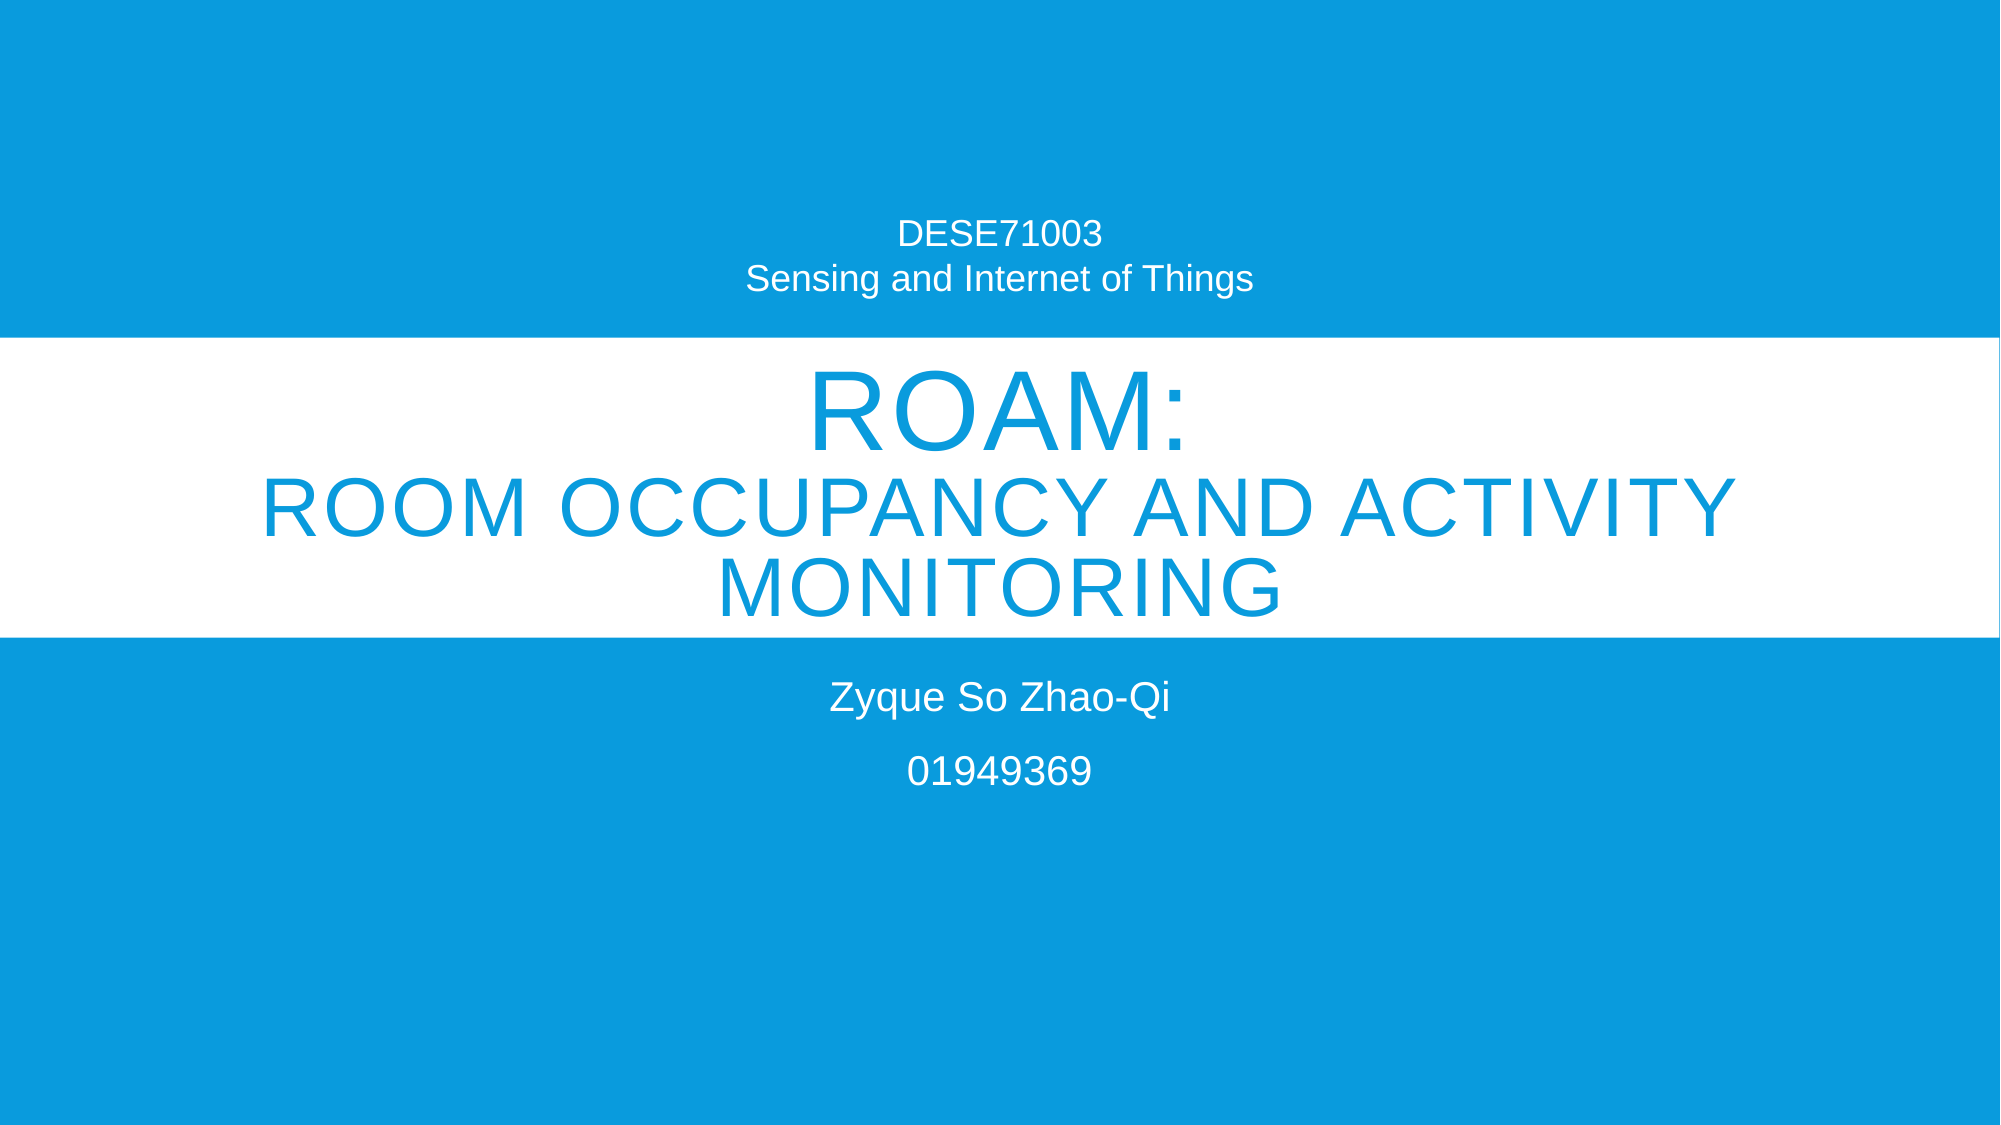

DESE71003
Sensing and Internet of Things
# ROAM: Room Occupancy and Activity Monitoring
Zyque So Zhao-Qi
01949369